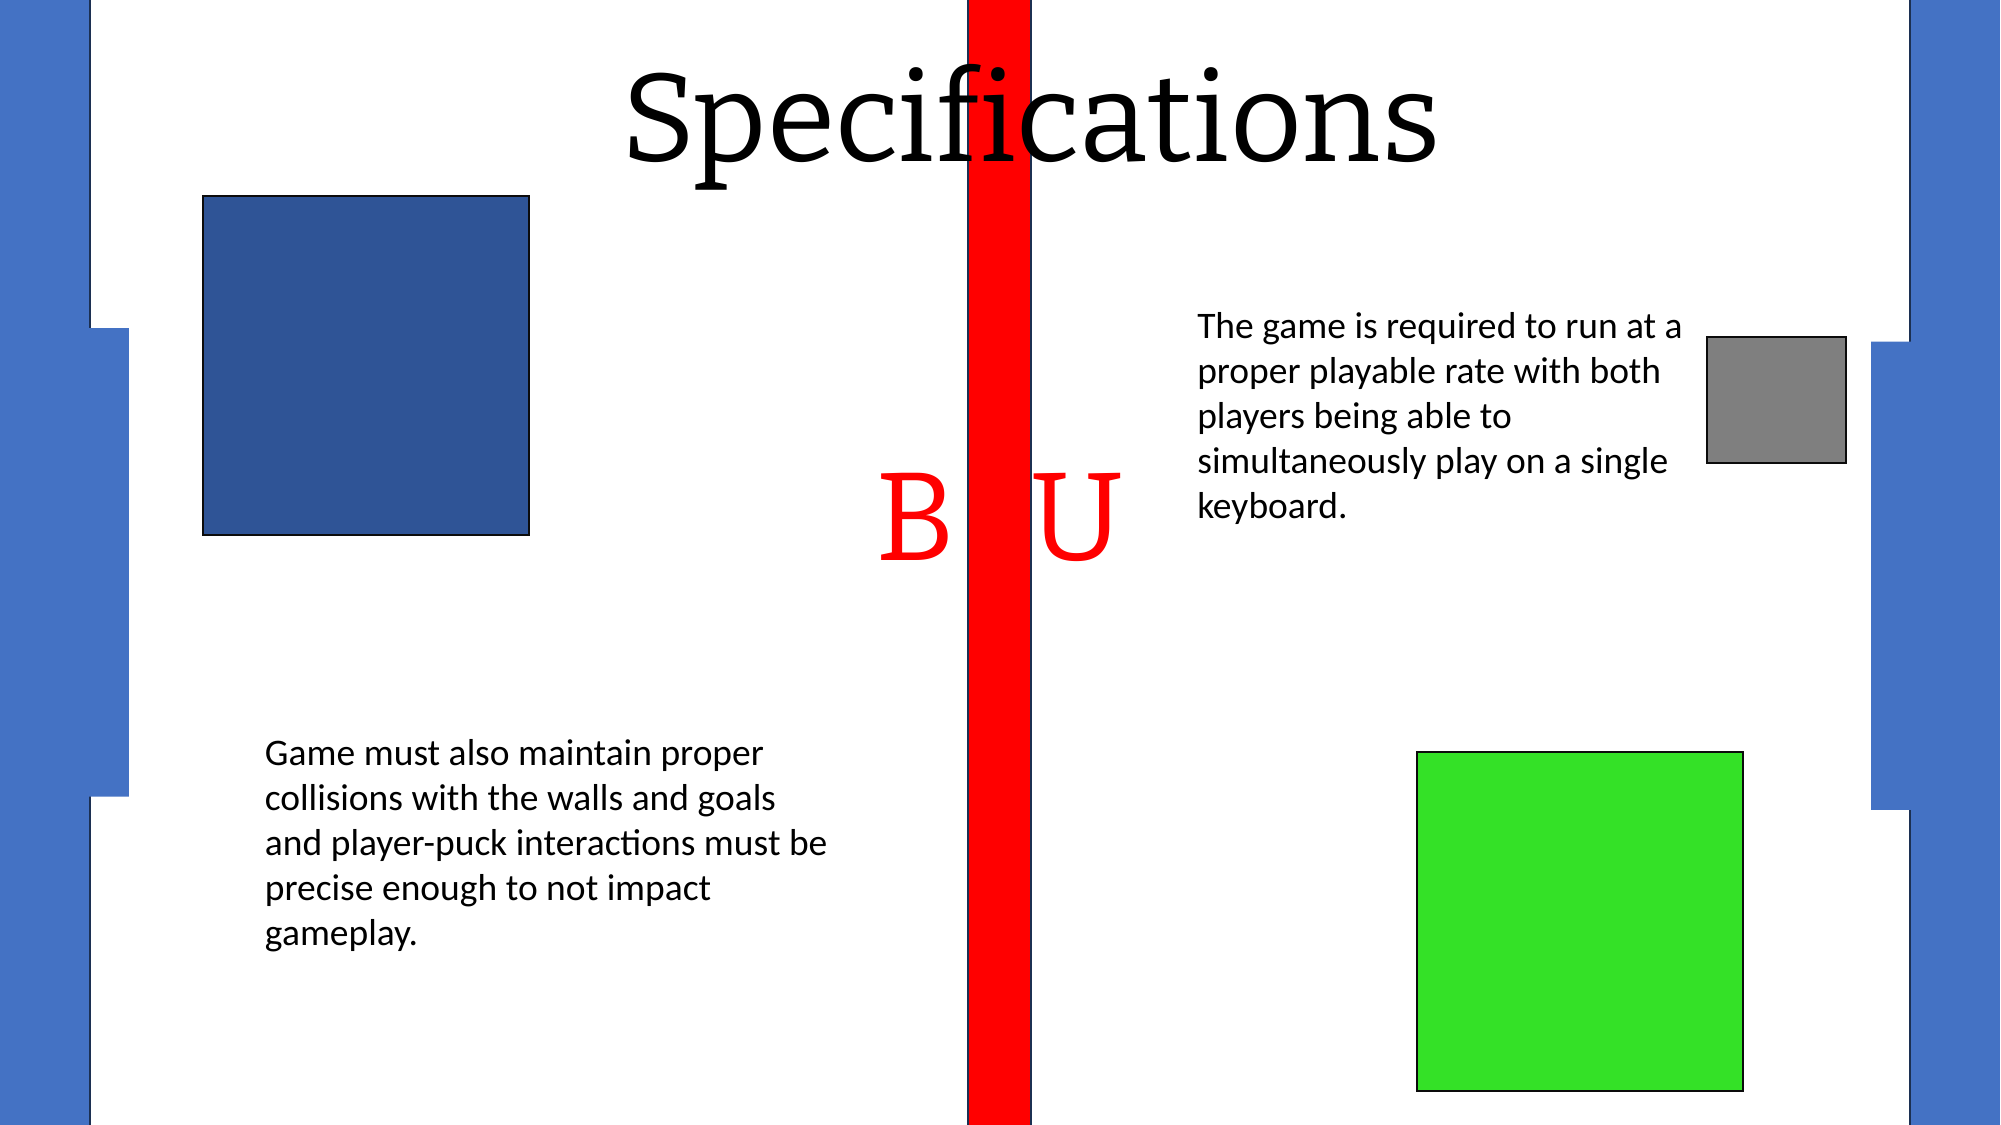

# Specifications

B   U
The game is required to run at a proper playable rate with both players being able to simultaneously play on a single keyboard.

Game must also maintain proper collisions with the walls and goals and player-puck interactions must be precise enough to not impact gameplay.